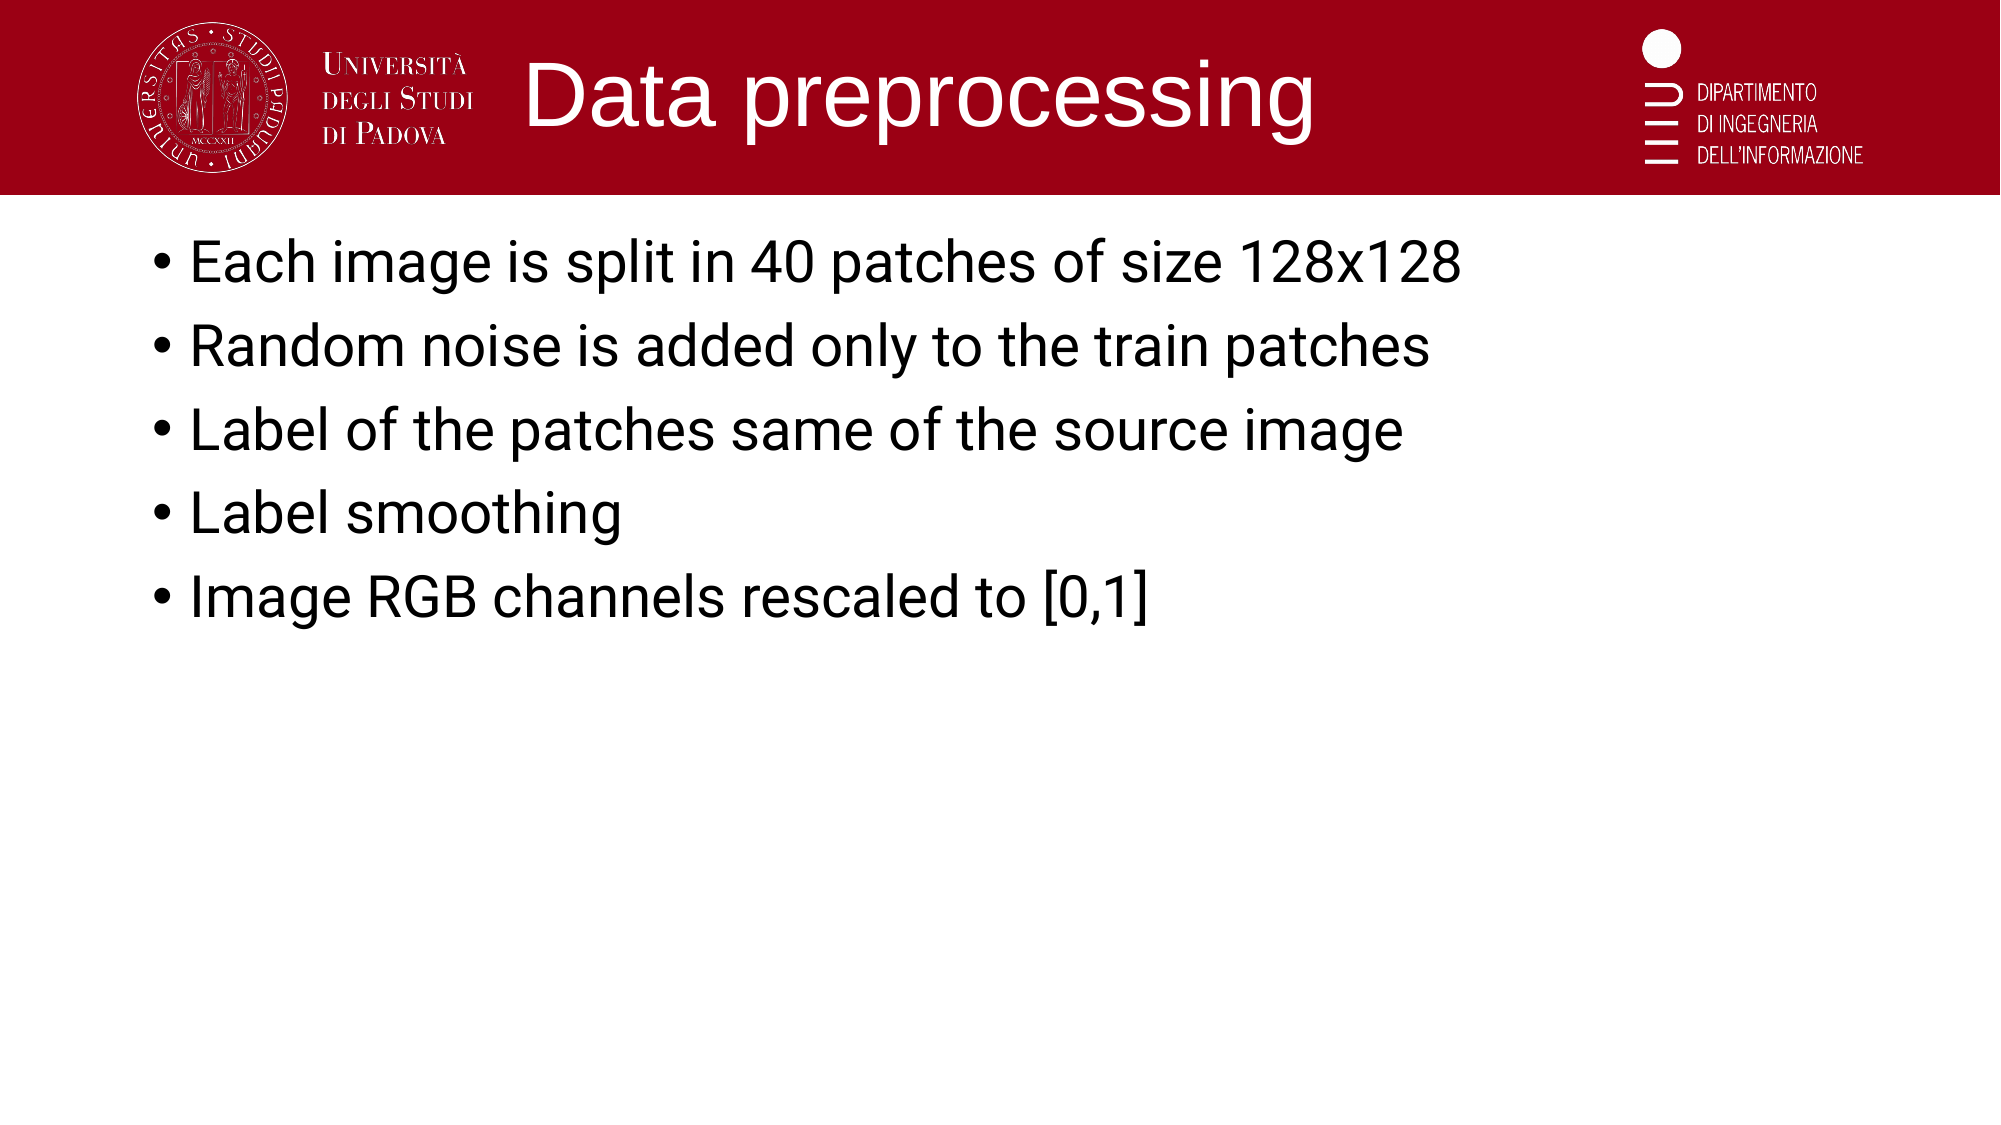

# Data preprocessing
Each image is split in 40 patches of size 128x128
Random noise is added only to the train patches
Label of the patches same of the source image
Label smoothing
Image RGB channels rescaled to [0,1]